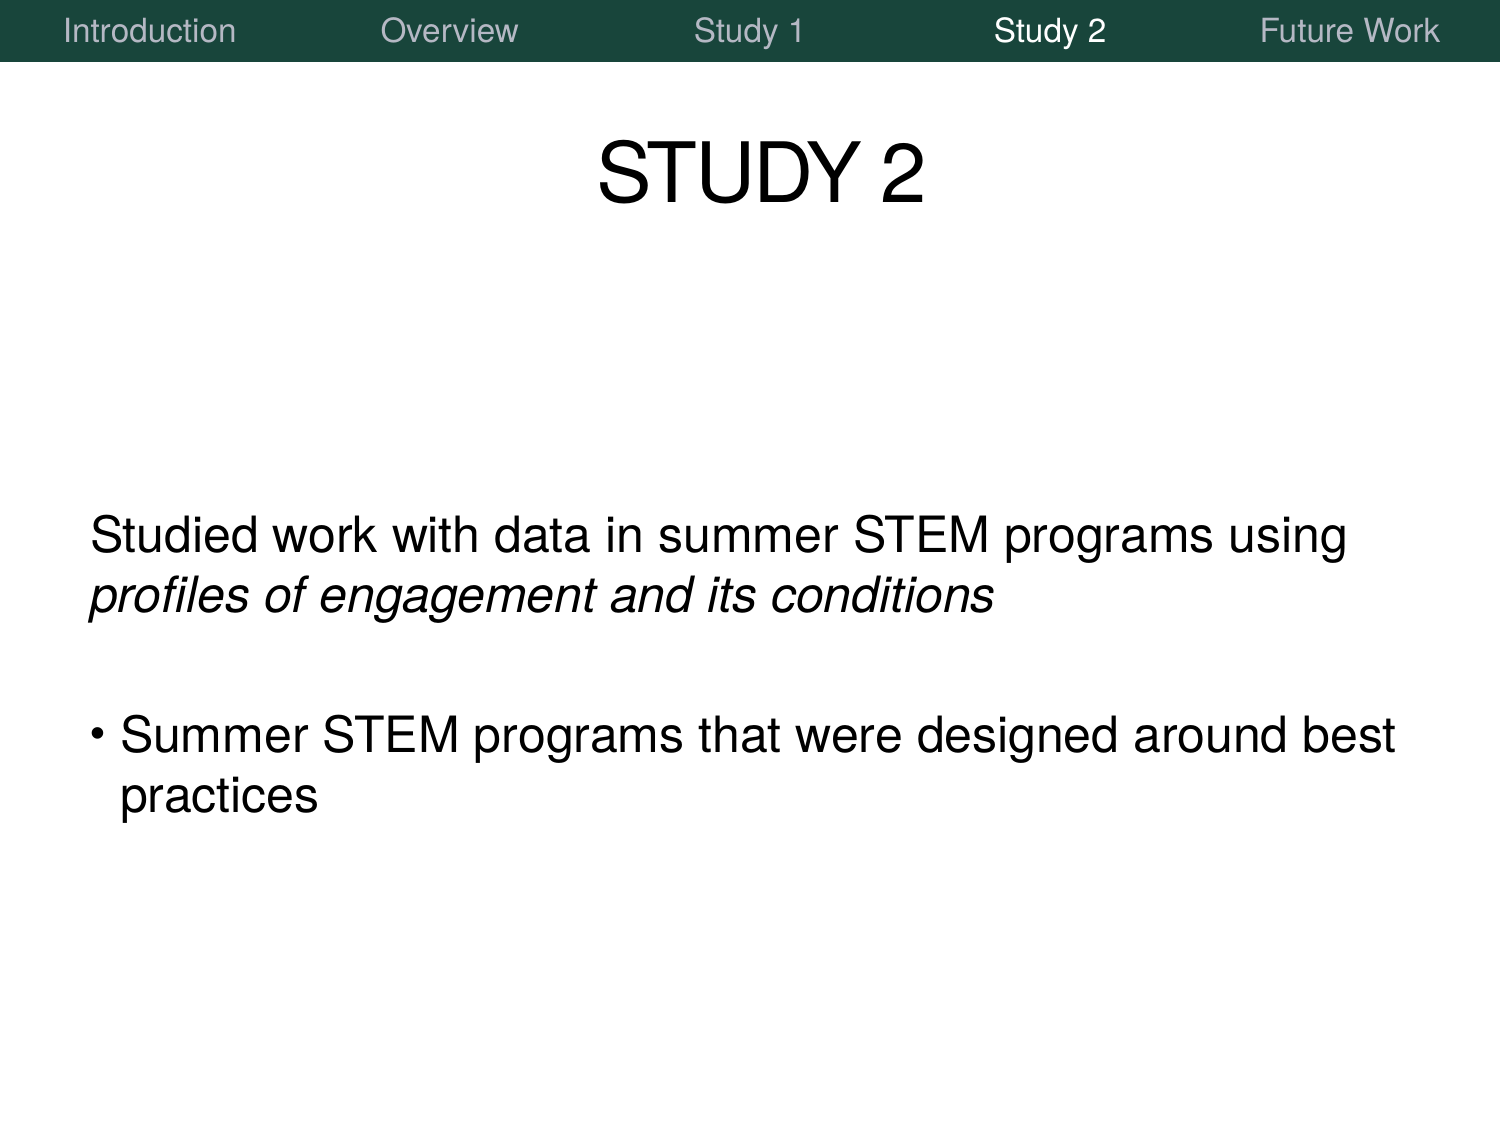

| Introduction | Overview | Study 1 | Study 2 | Future Work |
| --- | --- | --- | --- | --- |
# STUDY 2
Studied work with data in summer STEM programs using profiles of engagement and its conditions

Summer STEM programs that were designed around best practices